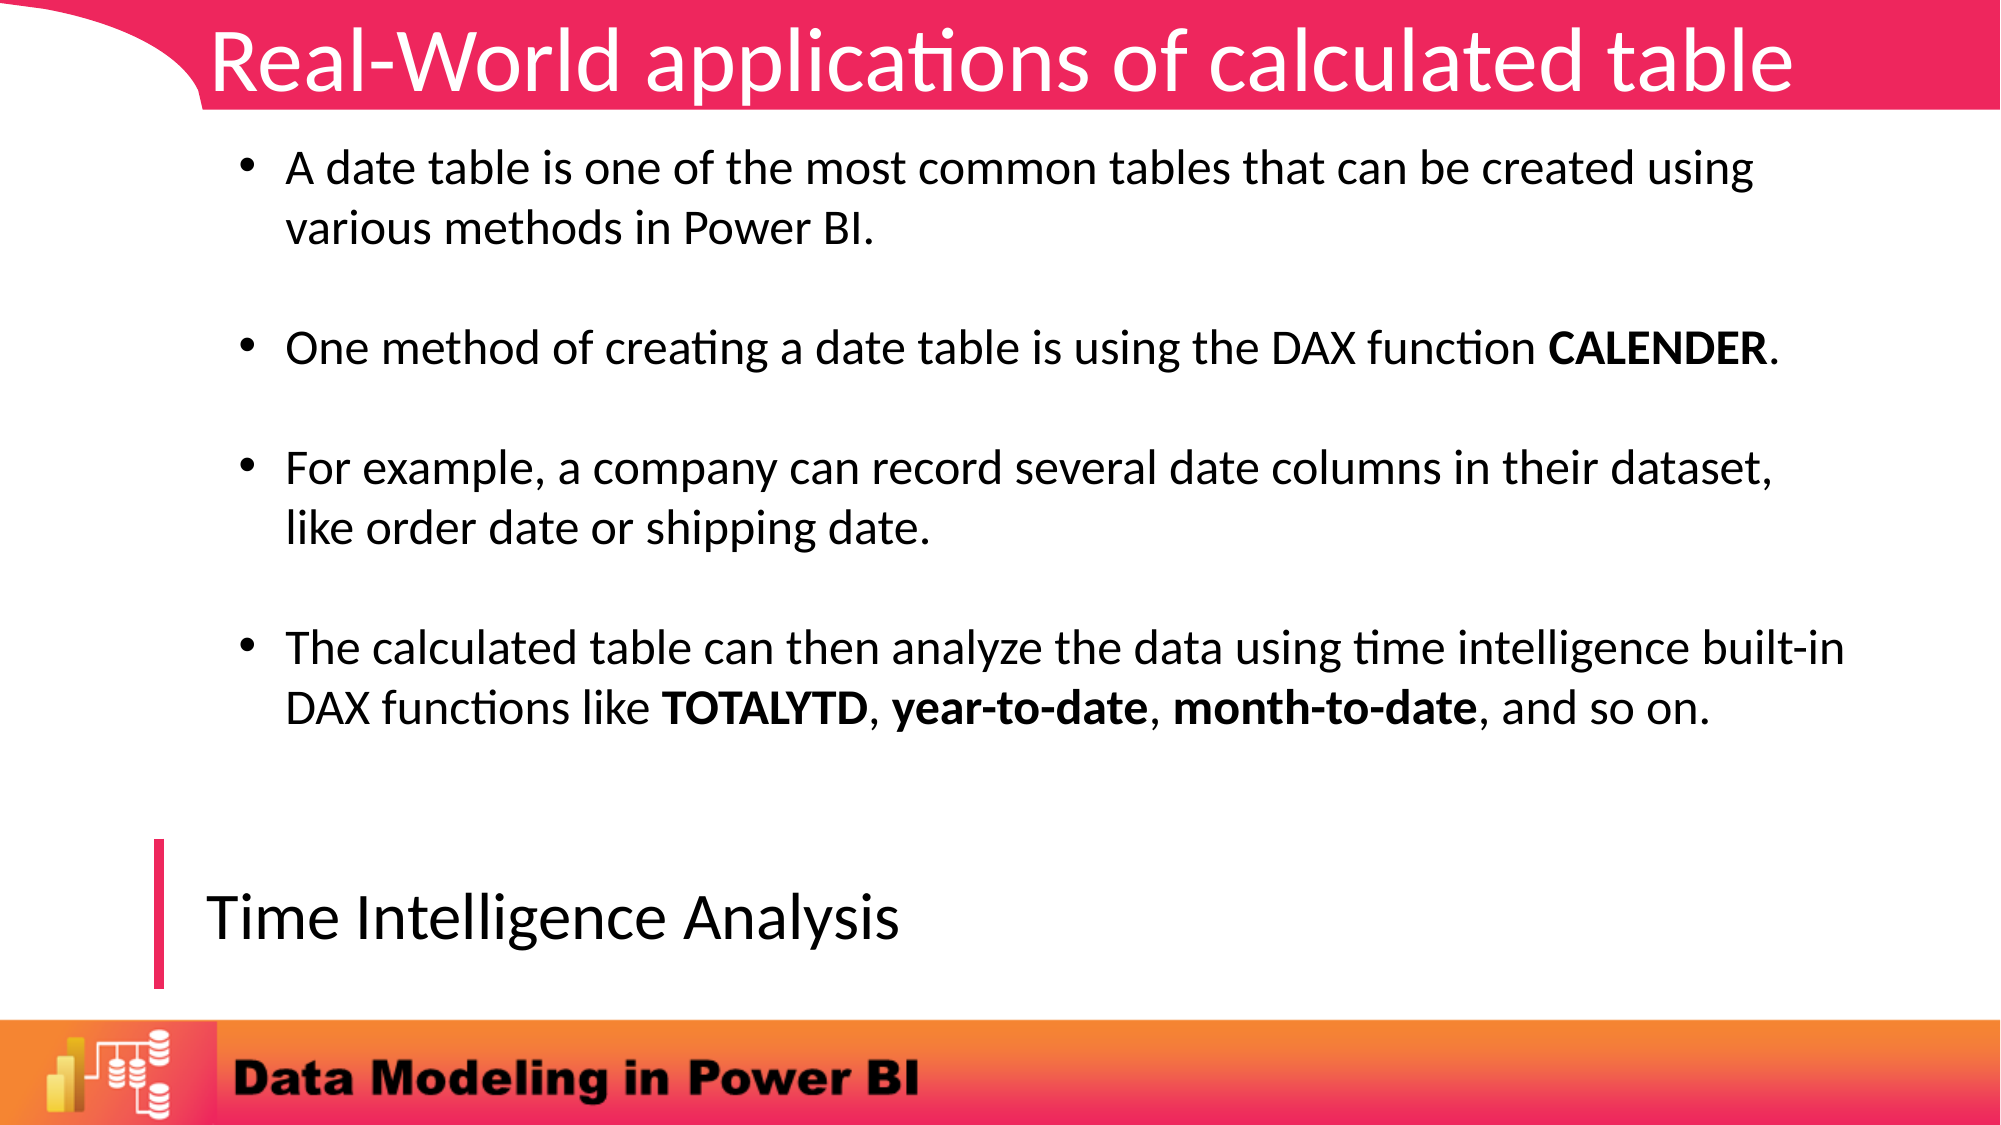

Real-World applications of calculated table
A date table is one of the most common tables that can be created using various methods in Power BI.

One method of creating a date table is using the DAX function CALENDER.

For example, a company can record several date columns in their dataset, like order date or shipping date.

The calculated table can then analyze the data using time intelligence built-in DAX functions like TOTALYTD, year-to-date, month-to-date, and so on.

Time Intelligence Analysis